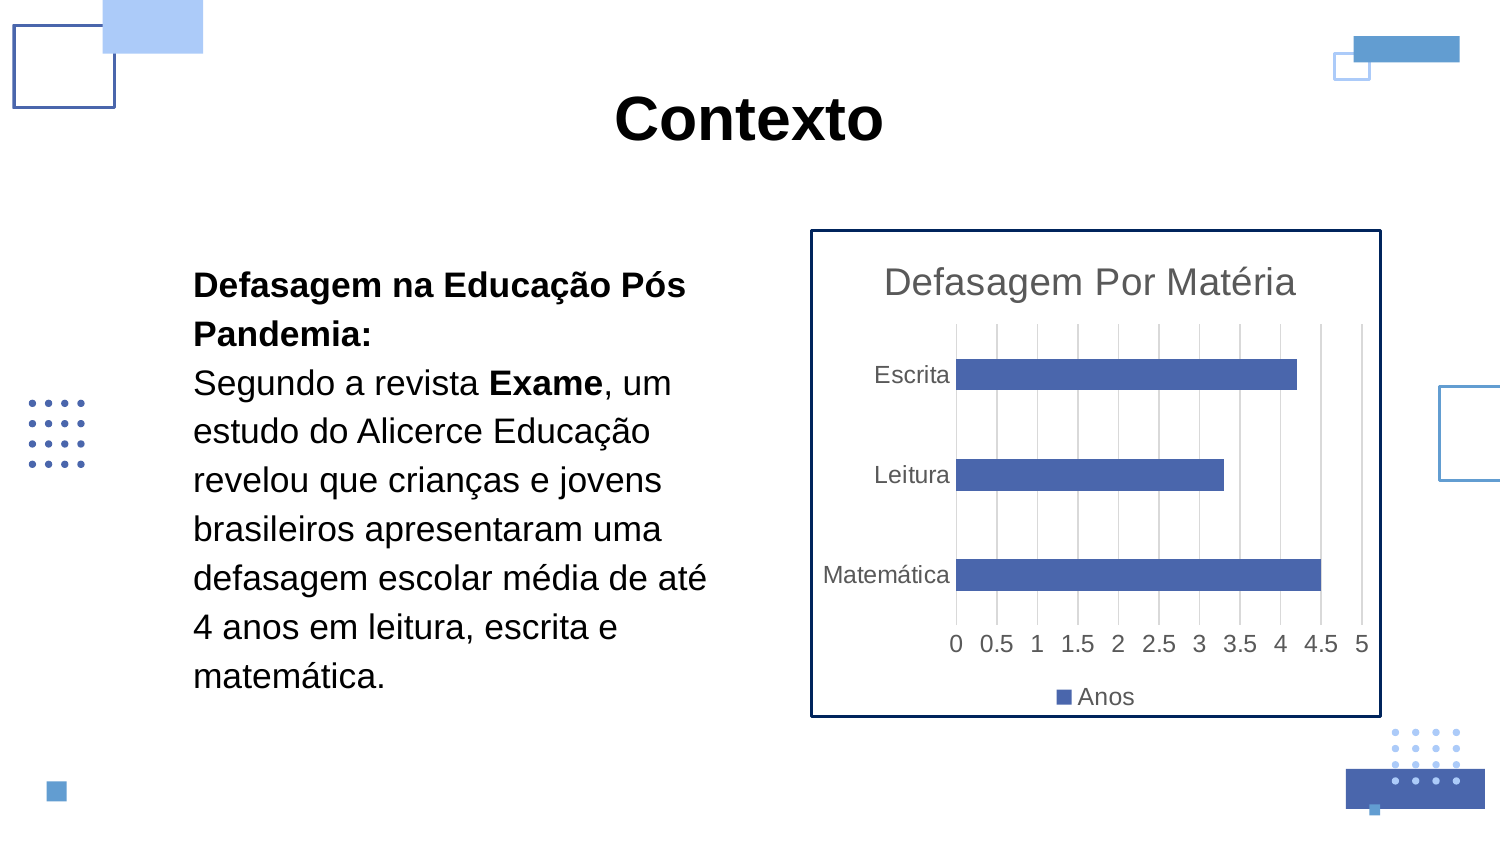

# Contexto

### Chart: Defasagem Por Matéria

| Category | Anos |
|---|---|
| Matemática | 4.5 |
| Leitura | 3.3 |
| Escrita | 4.2 |
Defasagem na Educação Pós Pandemia:
Segundo a revista Exame, um estudo do Alicerce Educação revelou que crianças e jovens brasileiros apresentaram uma defasagem escolar média de até 4 anos em leitura, escrita e matemática.